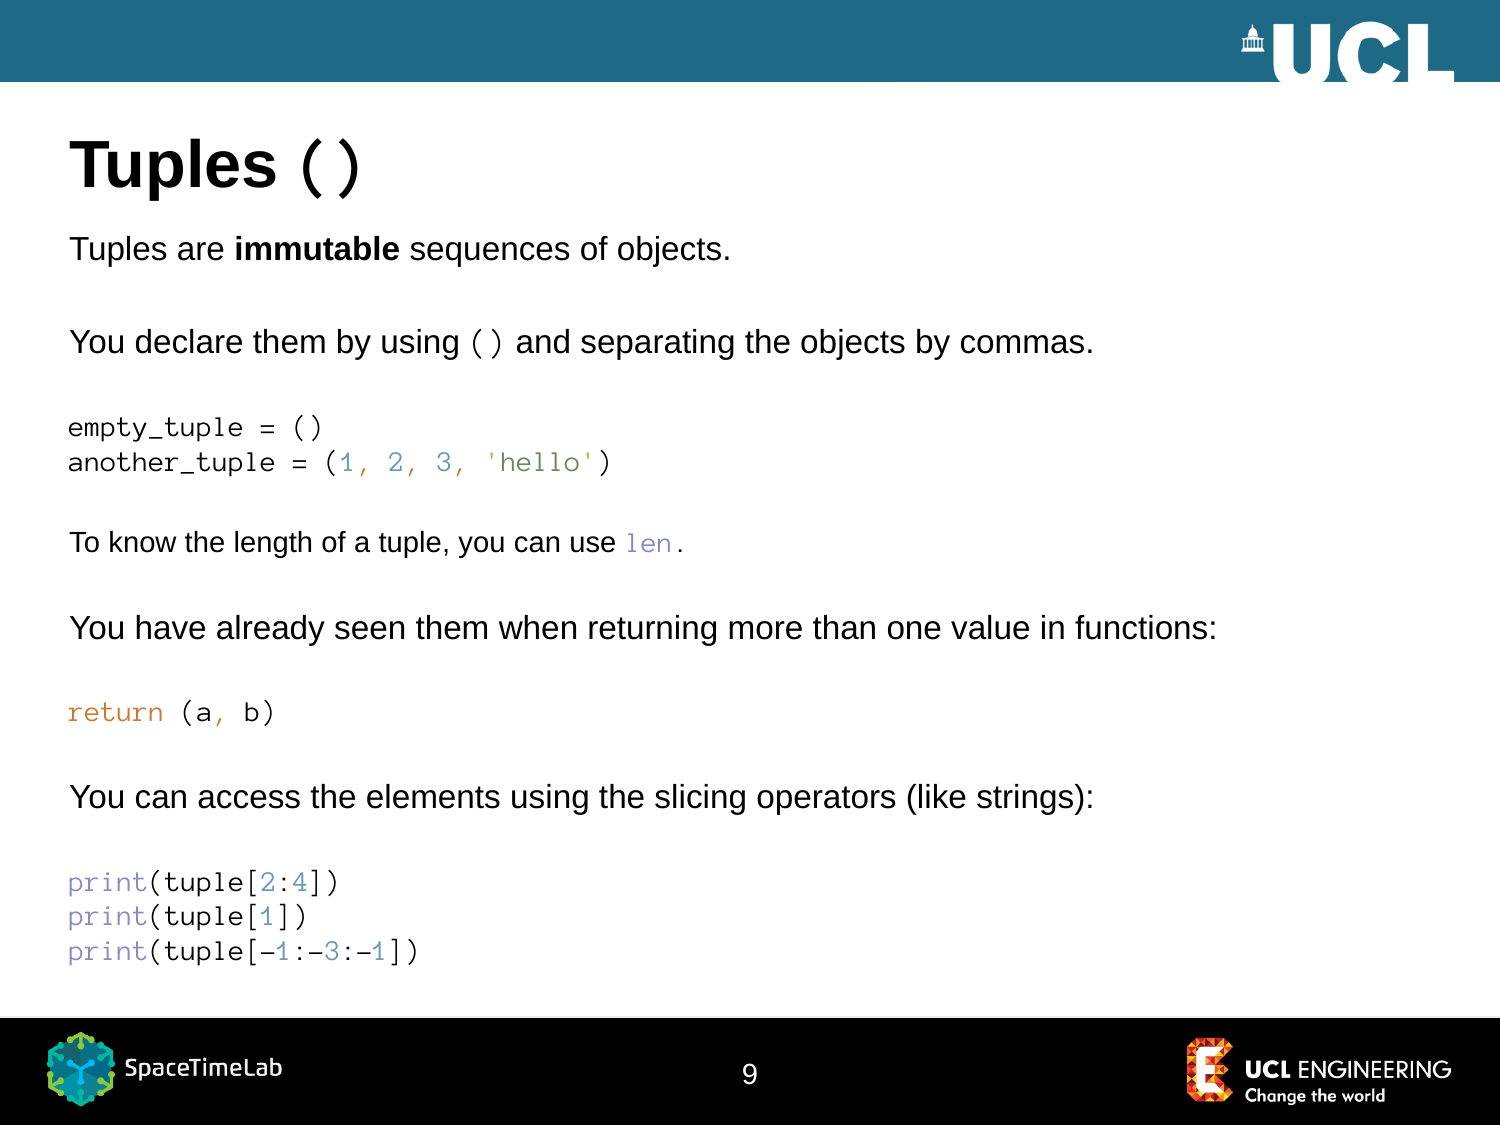

# Tuples ()
Tuples are immutable sequences of objects.

You declare them by using () and separating the objects by commas.

empty_tuple = ()
another_tuple = (1, 2, 3, 'hello')

To know the length of a tuple, you can use len.

You have already seen them when returning more than one value in functions:

return (a, b)

You can access the elements using the slicing operators (like strings):

print(tuple[2:4])
print(tuple[1])
print(tuple[-1:-3:-1])
10